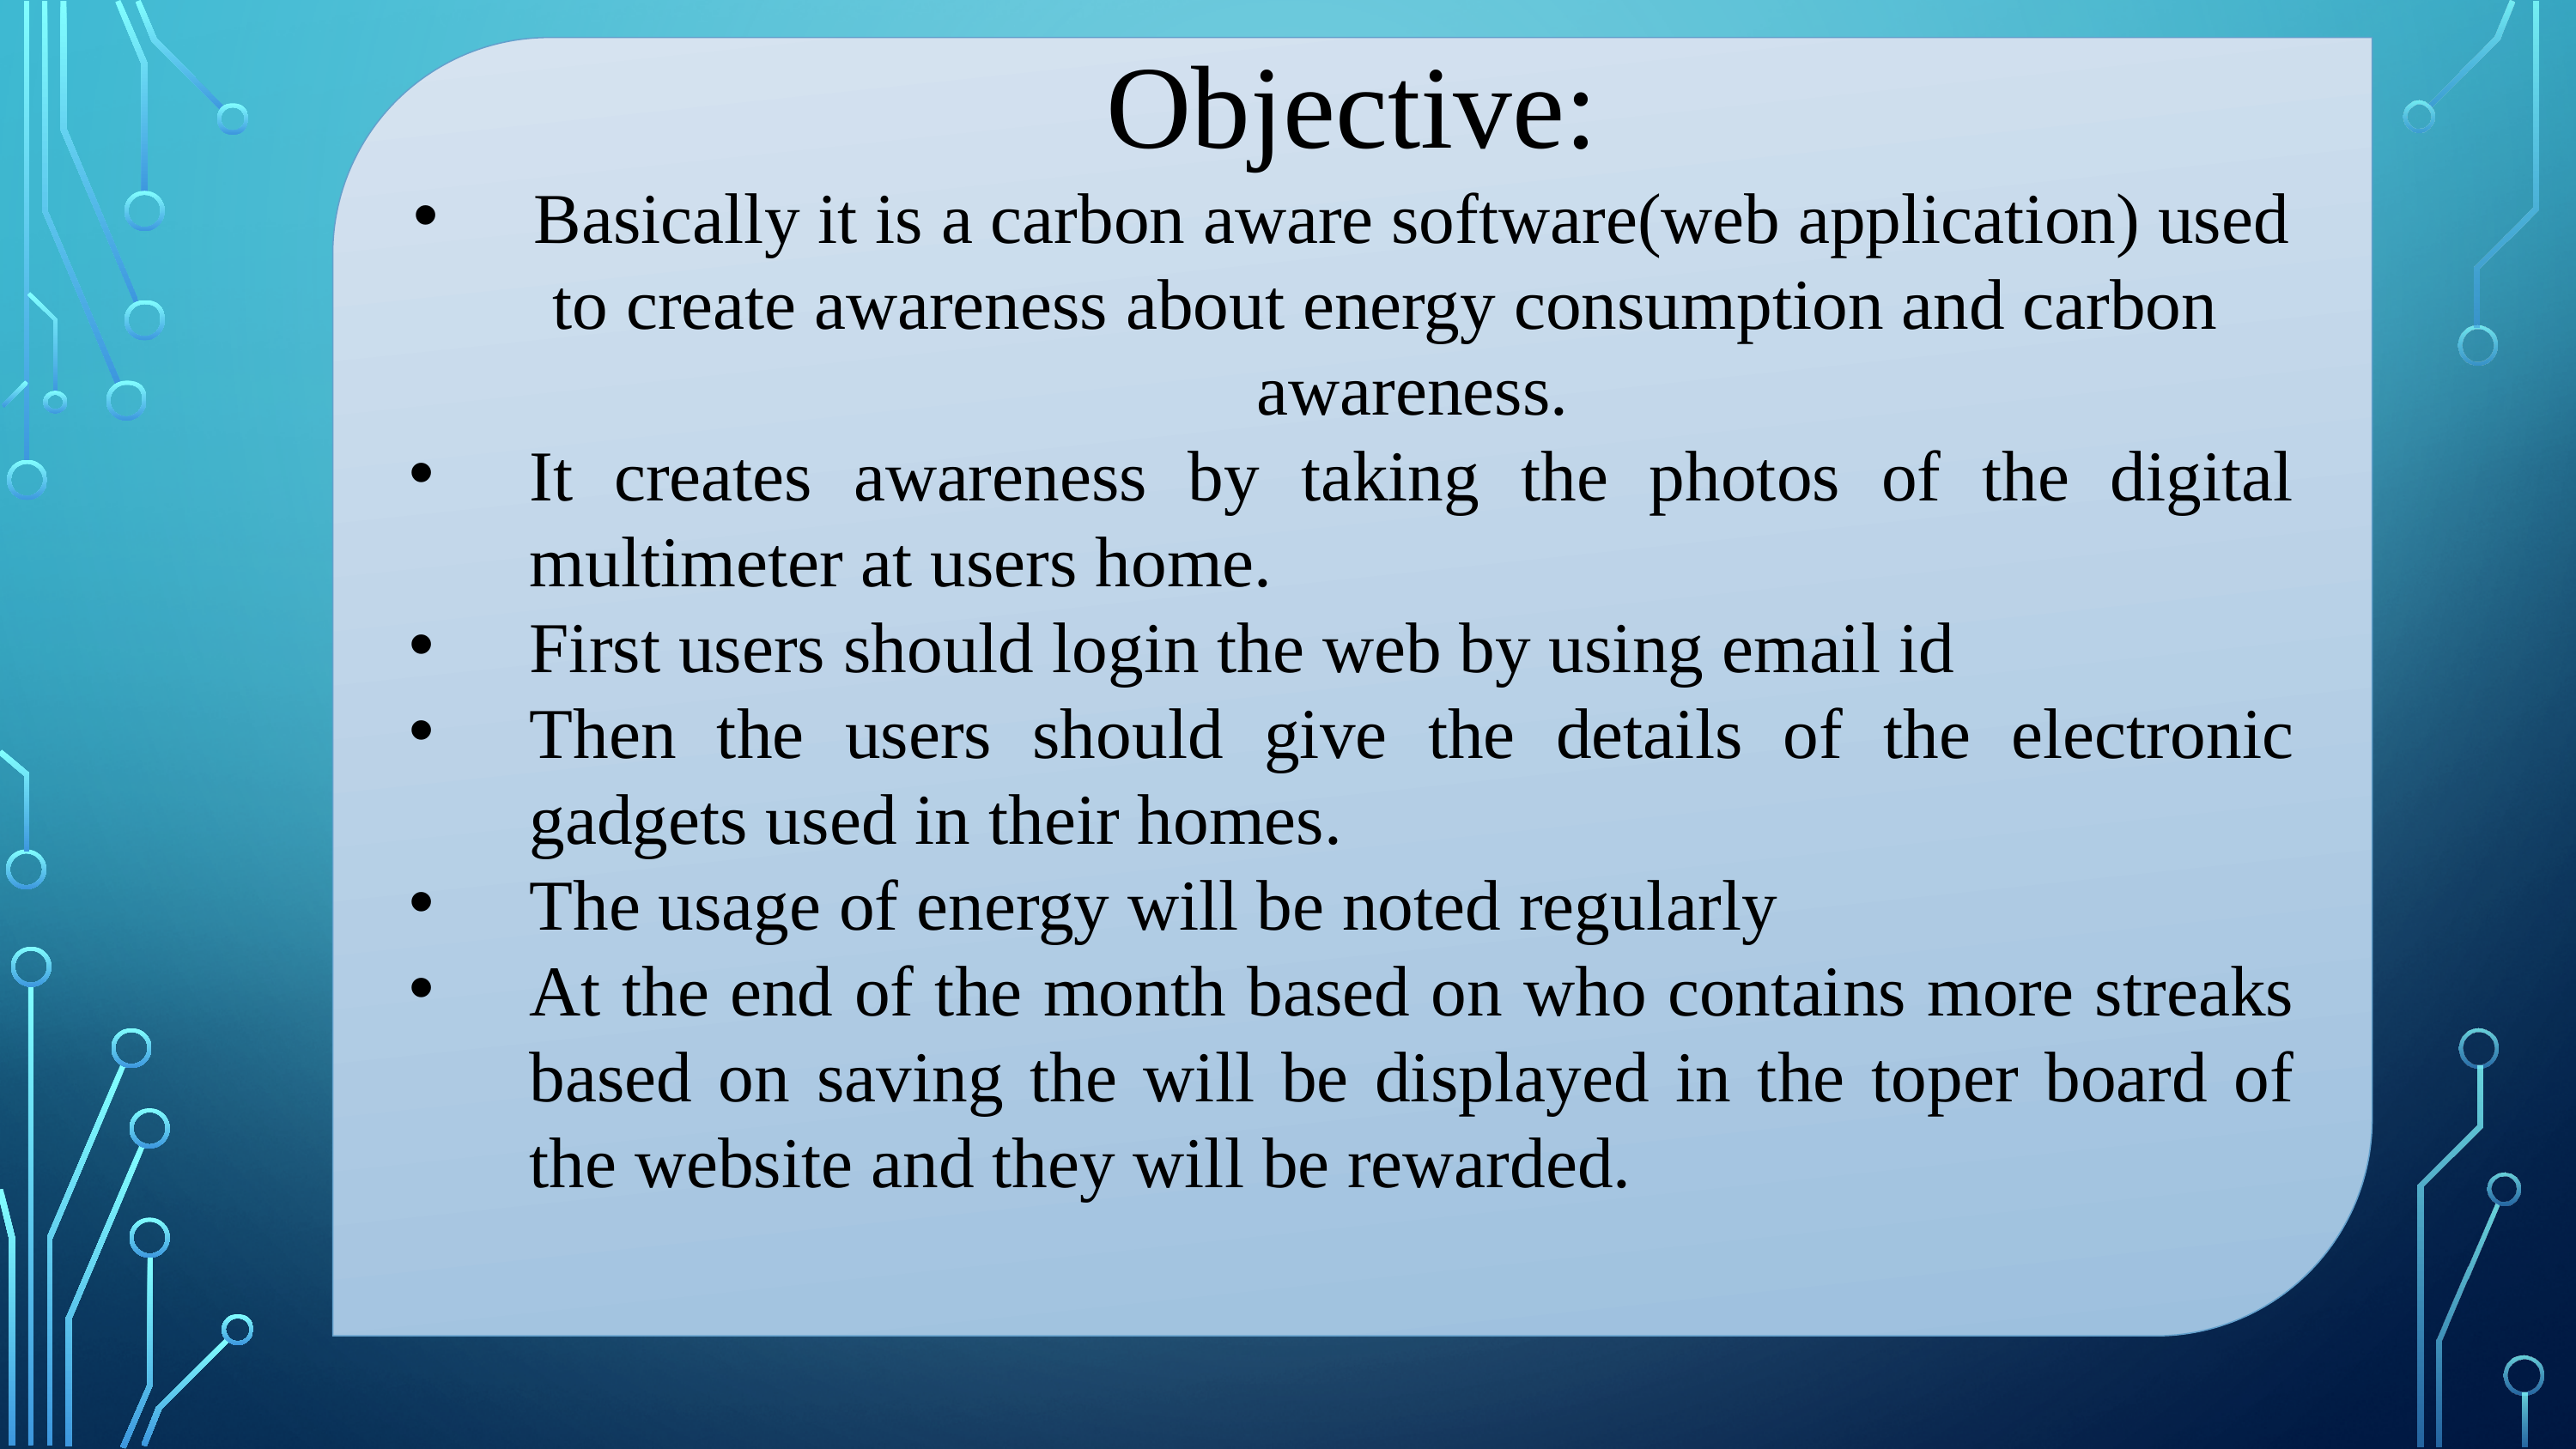

Objective:
Basically it is a carbon aware software(web application) used to create awareness about energy consumption and carbon    awareness.
It creates awareness by taking the photos of the digital multimeter at users home.
First users should login the web by using email id
Then the users should give the details of the electronic gadgets used in their homes.
The usage of energy will be noted regularly
At the end of the month based on who contains more streaks based on saving the will be displayed in the toper board of the website and they will be rewarded.